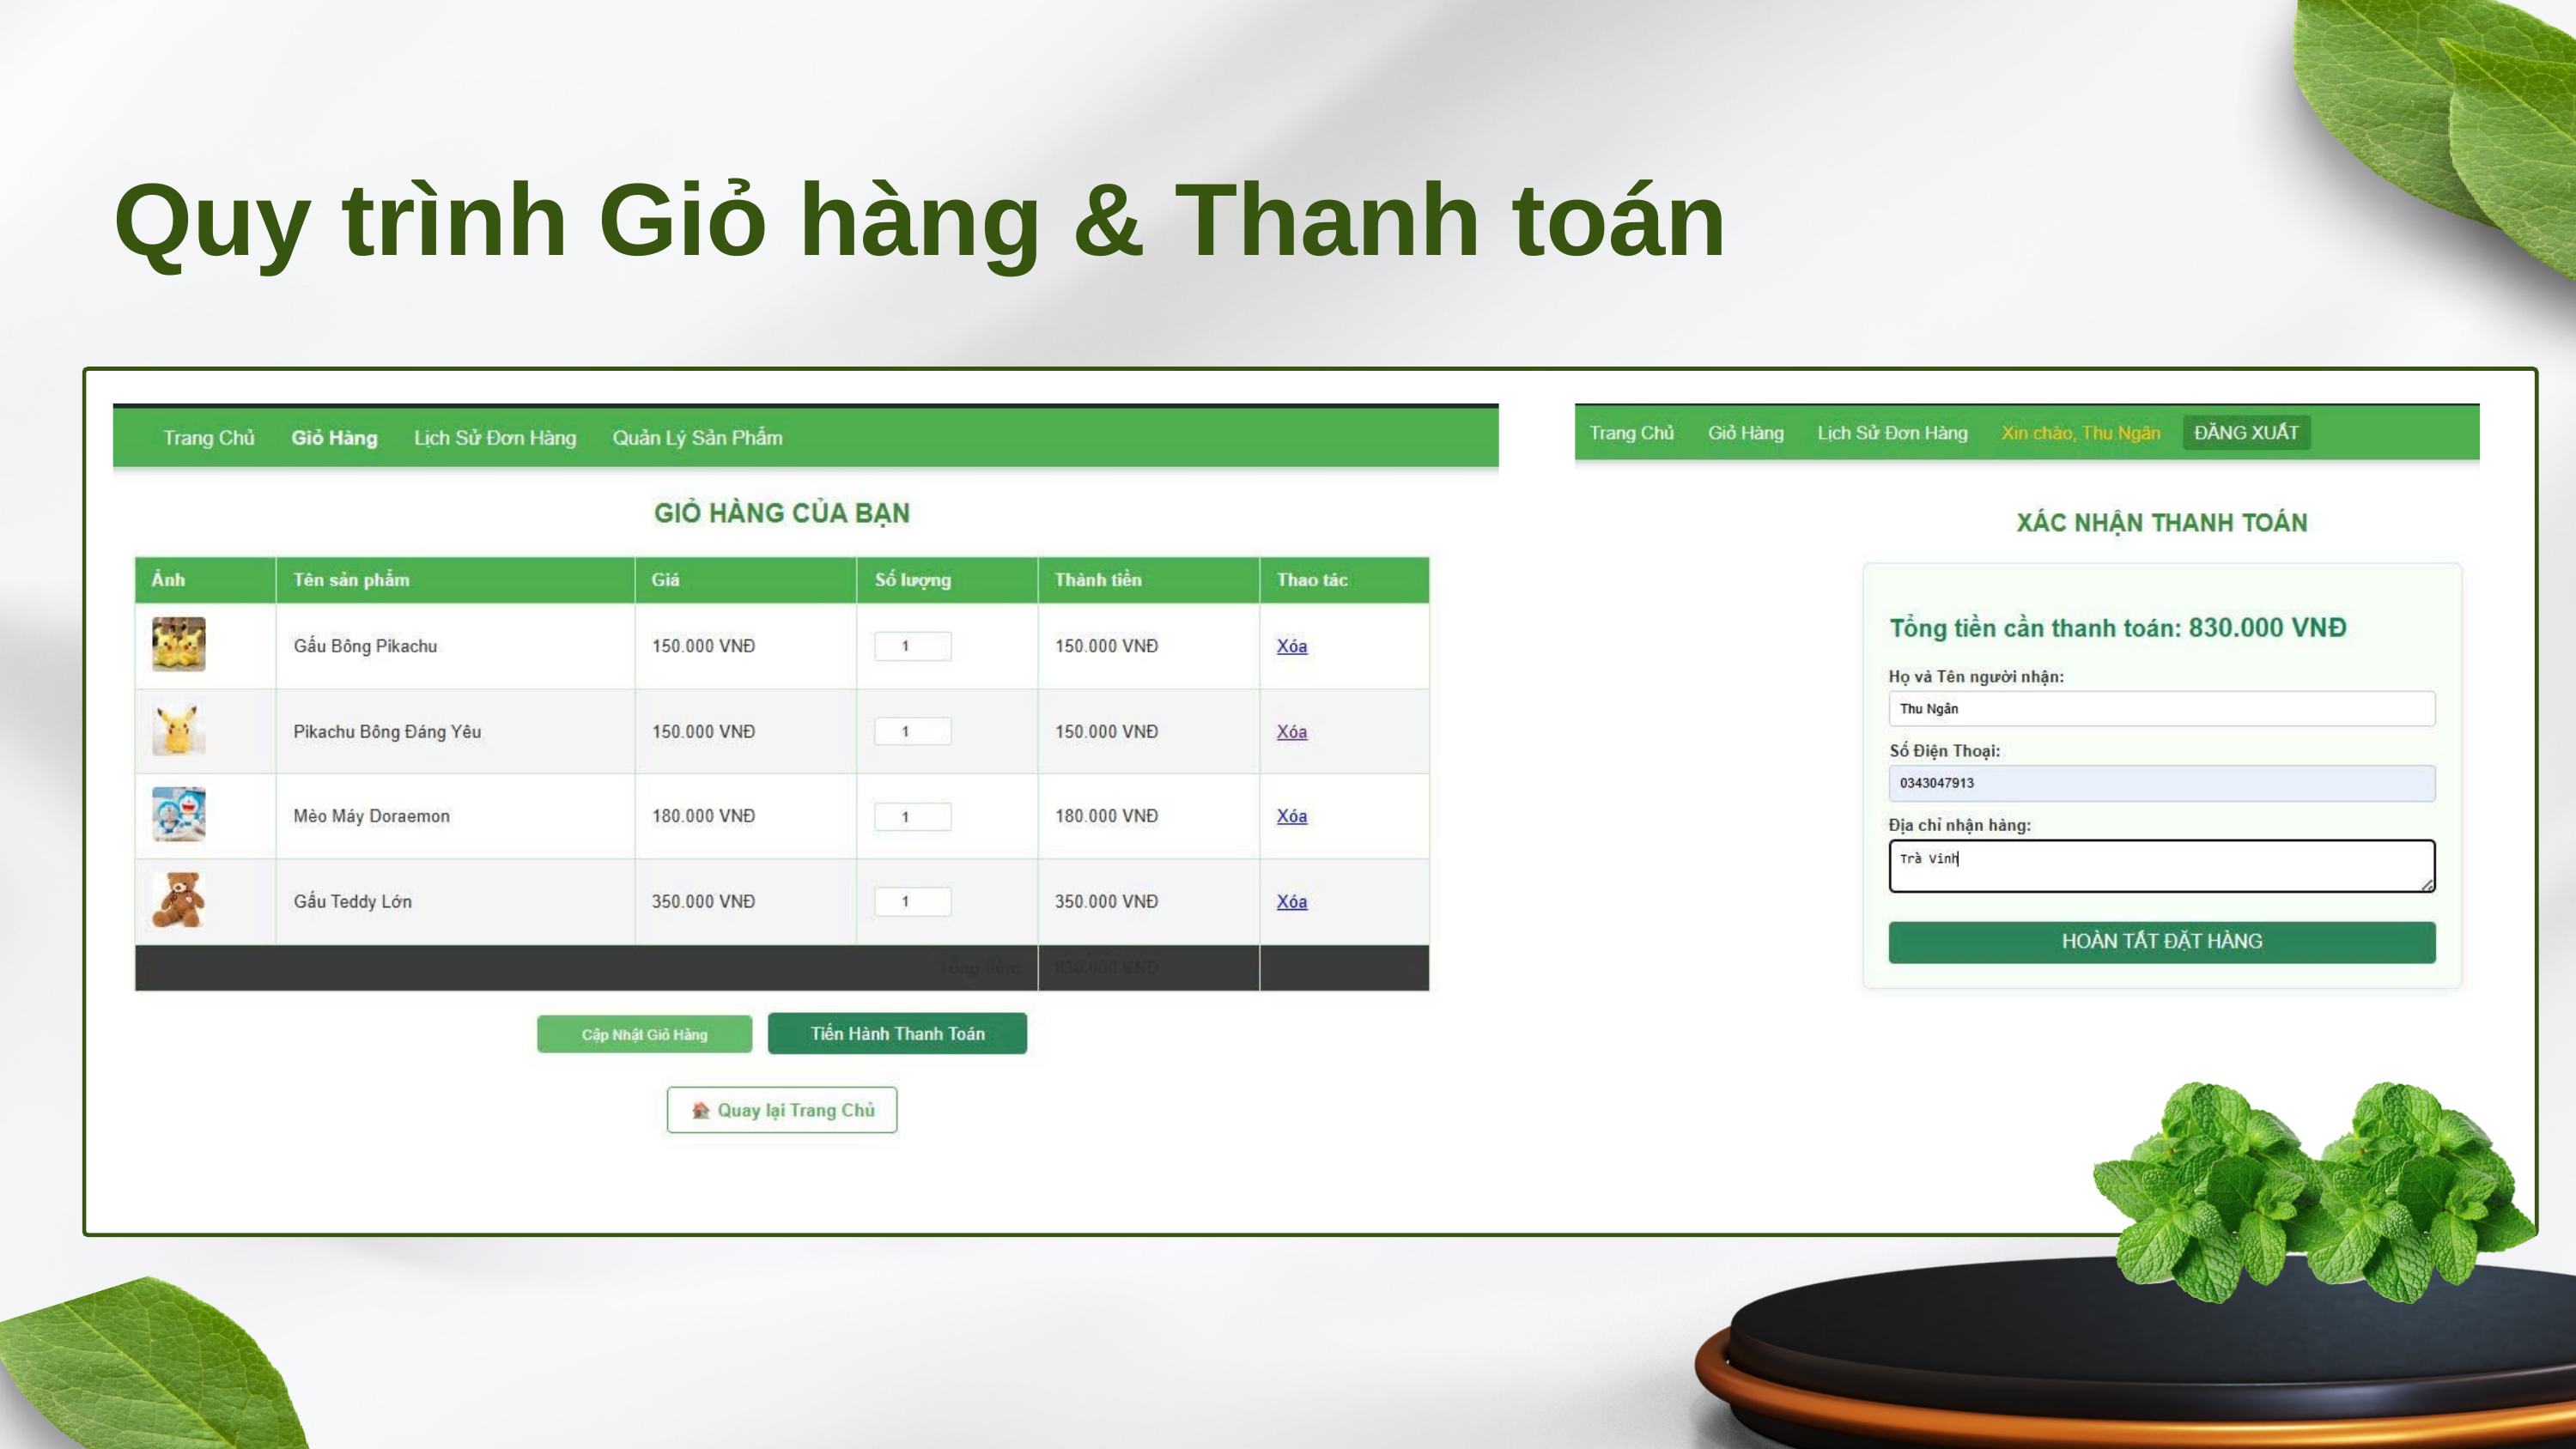

Quy trình Giỏ hàng & Thanh toán